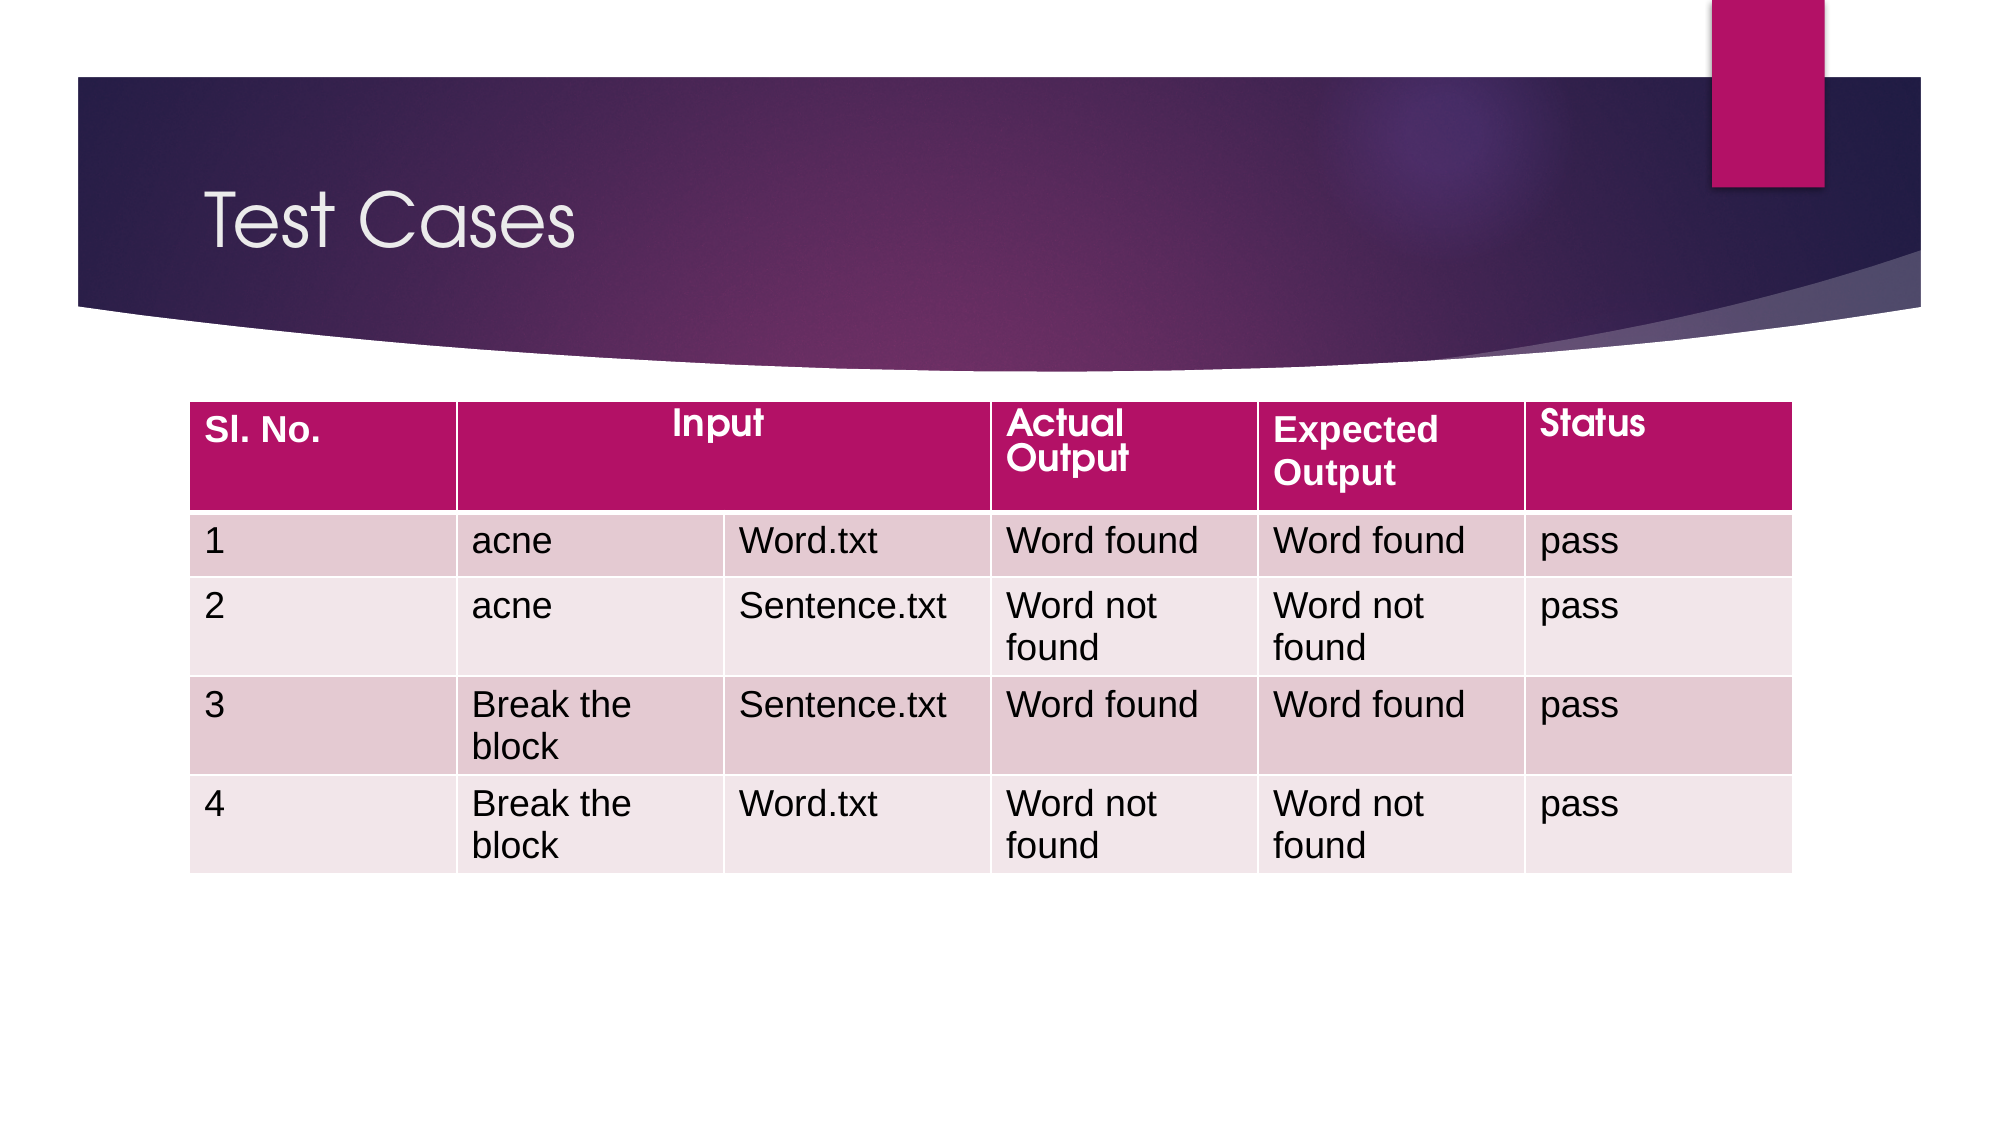

# Test Cases
| Sl. No. | Input |  | Actual Output | Expected Output | Status |
| --- | --- | --- | --- | --- | --- |
| 1 | acne | Word.txt | Word found | Word found | pass |
| 2 | acne | Sentence.txt | Word not found | Word not found | pass |
| 3 | Break the block | Sentence.txt | Word found | Word found | pass |
| 4 | Break the block | Word.txt | Word not found | Word not found | pass |